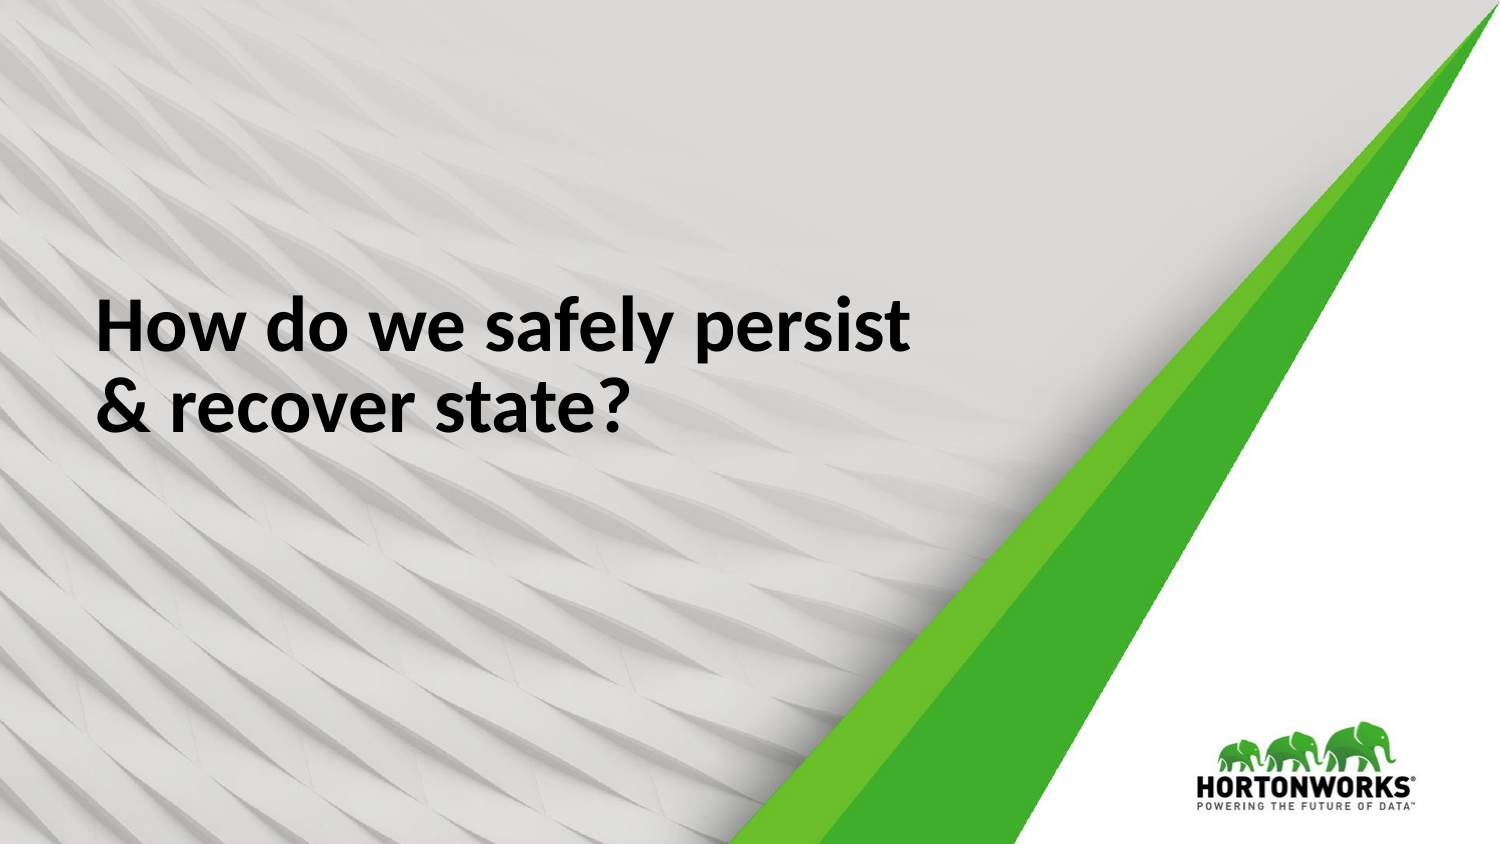

# How do we safely persist & recover state?